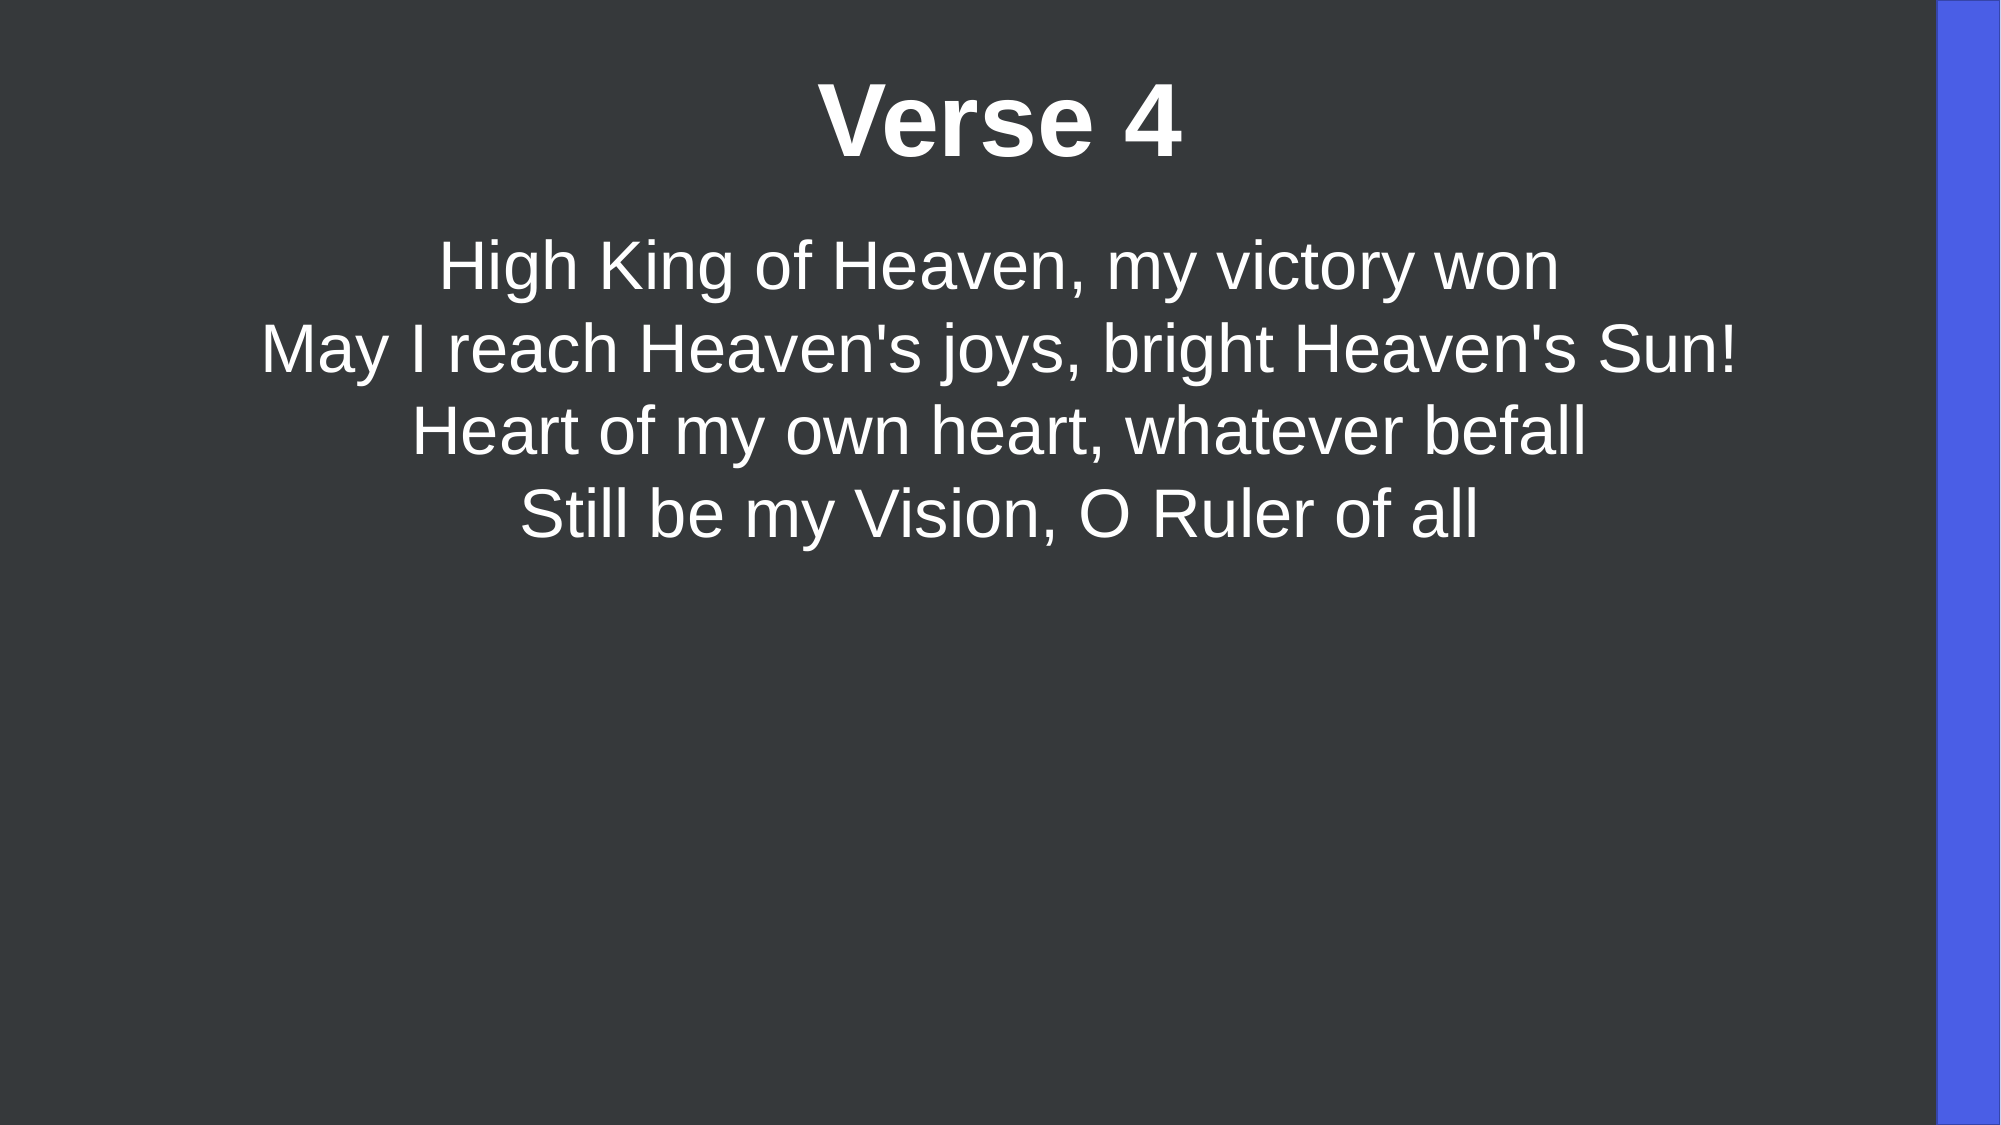

Verse 4
High King of Heaven, my victory won
May I reach Heaven's joys, bright Heaven's Sun!
Heart of my own heart, whatever befall
Still be my Vision, O Ruler of all